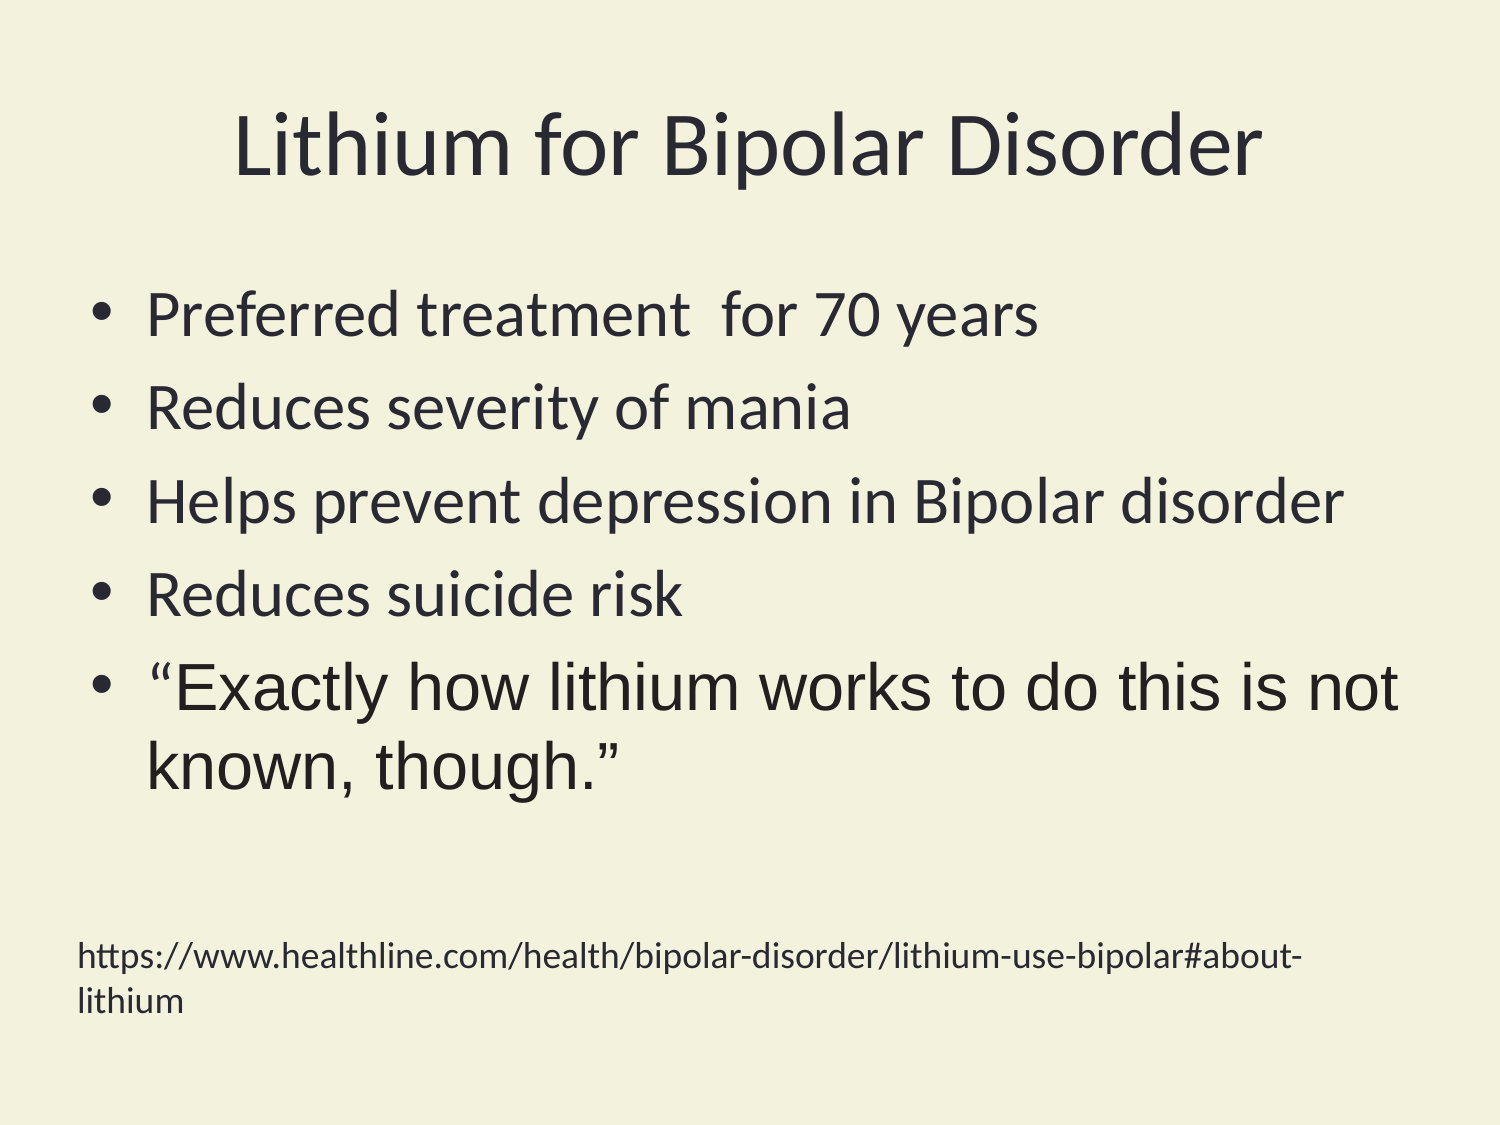

# Lithium for Bipolar Disorder
Preferred treatment  for 70 years
Reduces severity of mania
Helps prevent depression in Bipolar disorder
Reduces suicide risk
“Exactly how lithium works to do this is not known, though.”

https://www.healthline.com/health/bipolar-disorder/lithium-use-bipolar#about-lithium